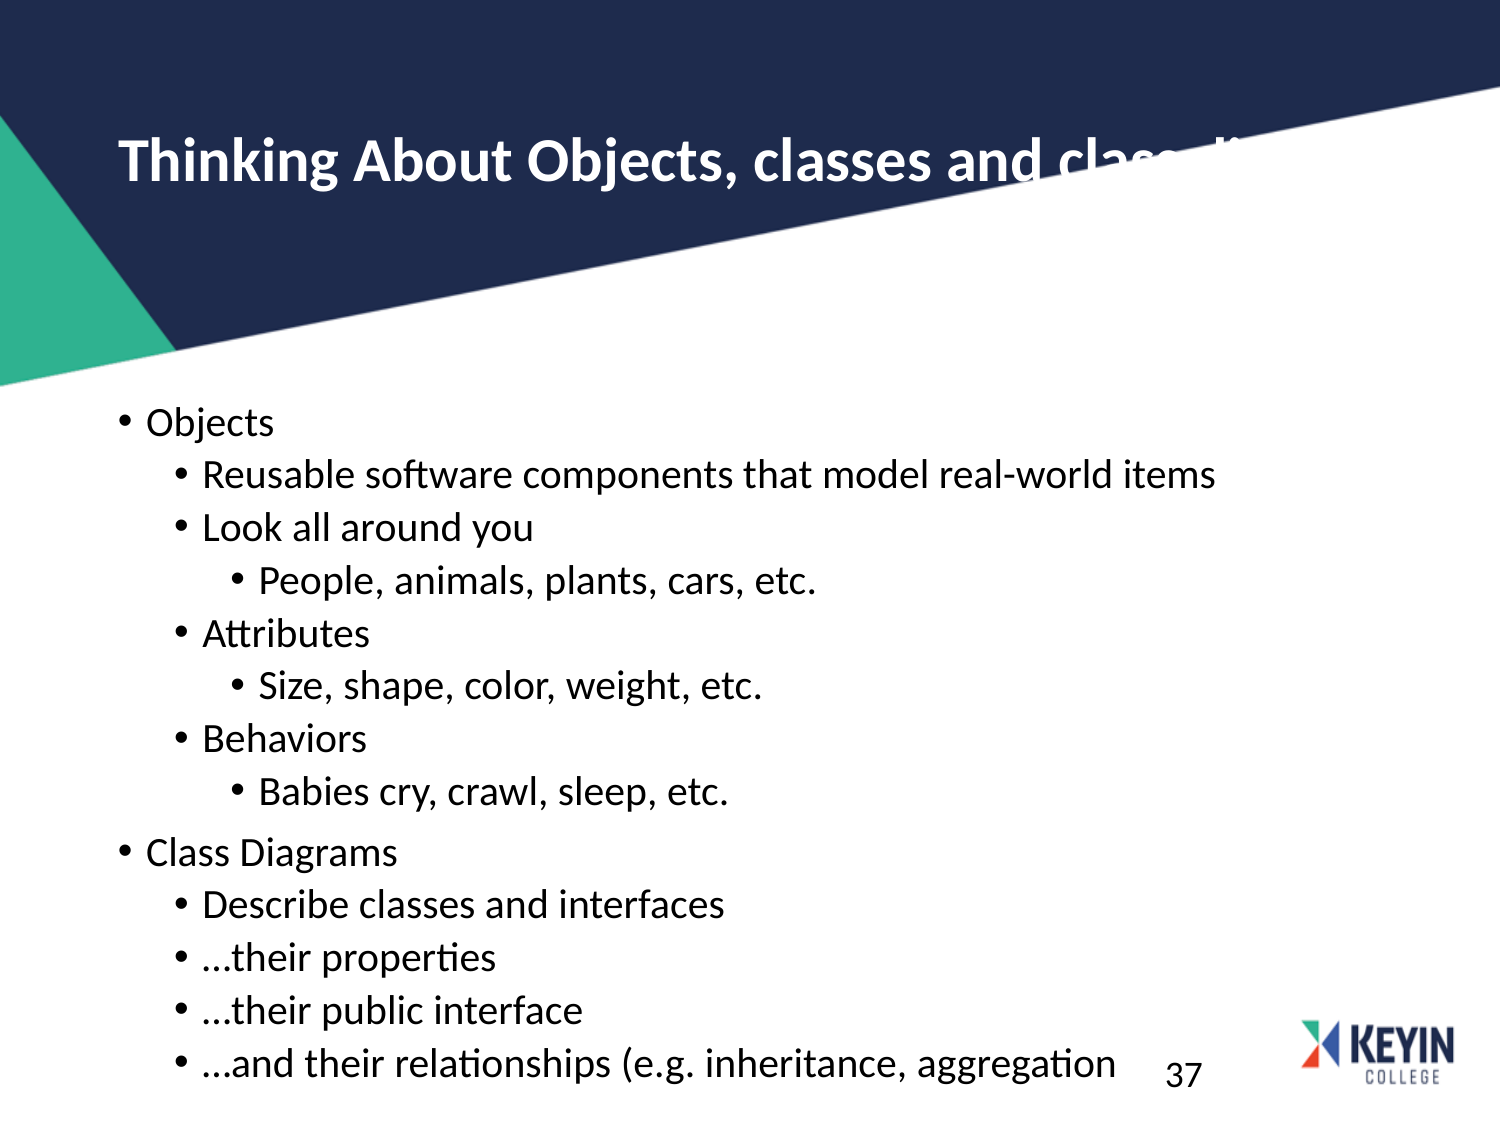

# Thinking About Objects, classes and class diagrams
Objects
Reusable software components that model real-world items
Look all around you
People, animals, plants, cars, etc.
Attributes
Size, shape, color, weight, etc.
Behaviors
Babies cry, crawl, sleep, etc.
Class Diagrams
Describe classes and interfaces
…their properties
…their public interface
…and their relationships (e.g. inheritance, aggregation
37